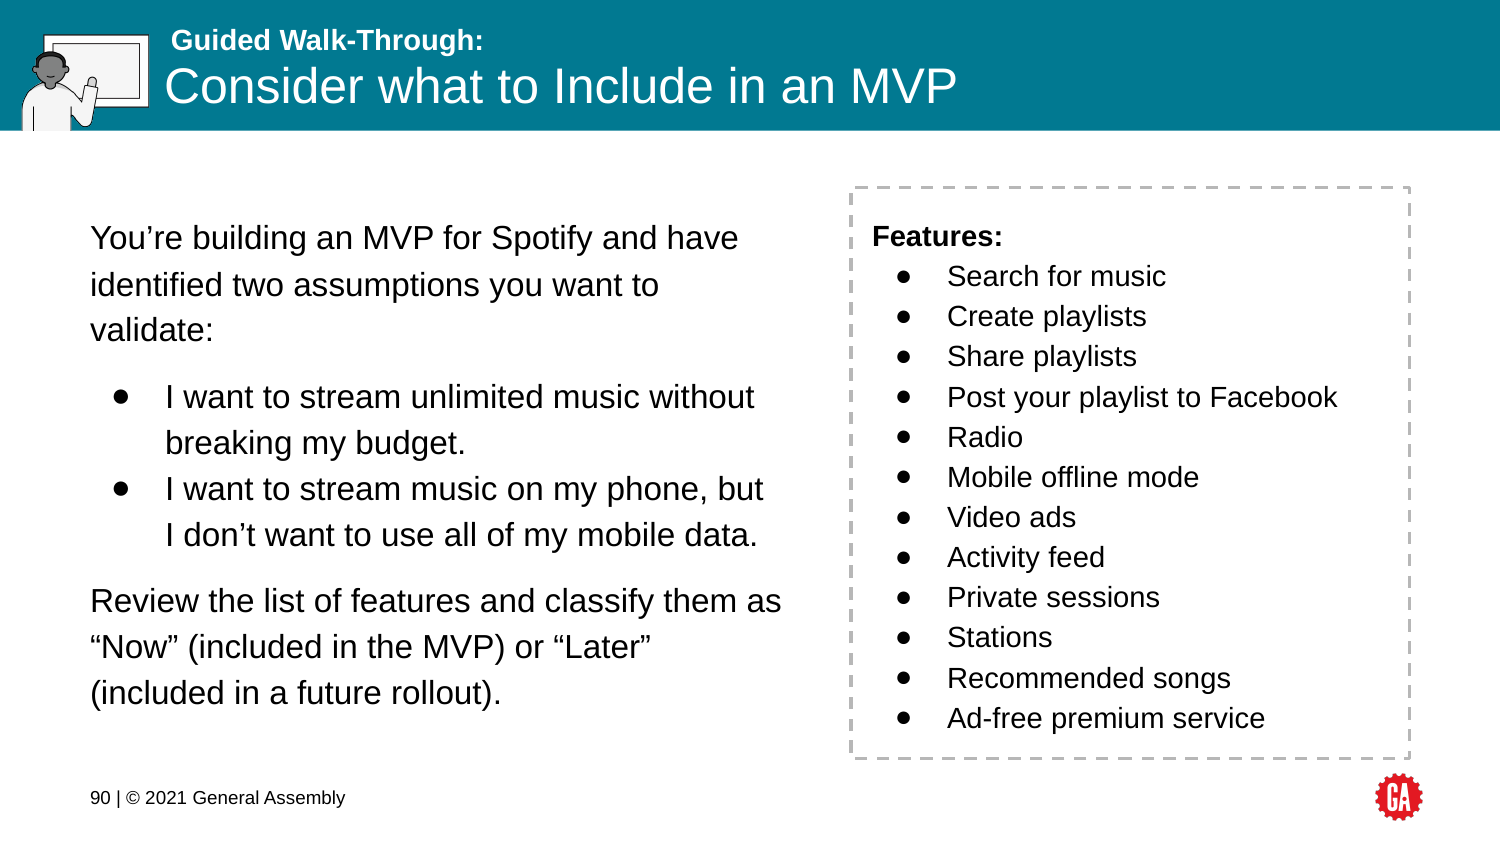

# Consider what to Include in an MVP

Features:
Search for music
Create playlists
Share playlists
Post your playlist to Facebook
Radio
Mobile offline mode
Video ads
Activity feed
Private sessions
Stations
Recommended songs
Ad-free premium service
You’re building an MVP for Spotify and have identified two assumptions you want to validate:
I want to stream unlimited music without breaking my budget.
I want to stream music on my phone, but I don’t want to use all of my mobile data.
Review the list of features and classify them as “Now” (included in the MVP) or “Later” (included in a future rollout).
90 | © 2021 General Assembly

90